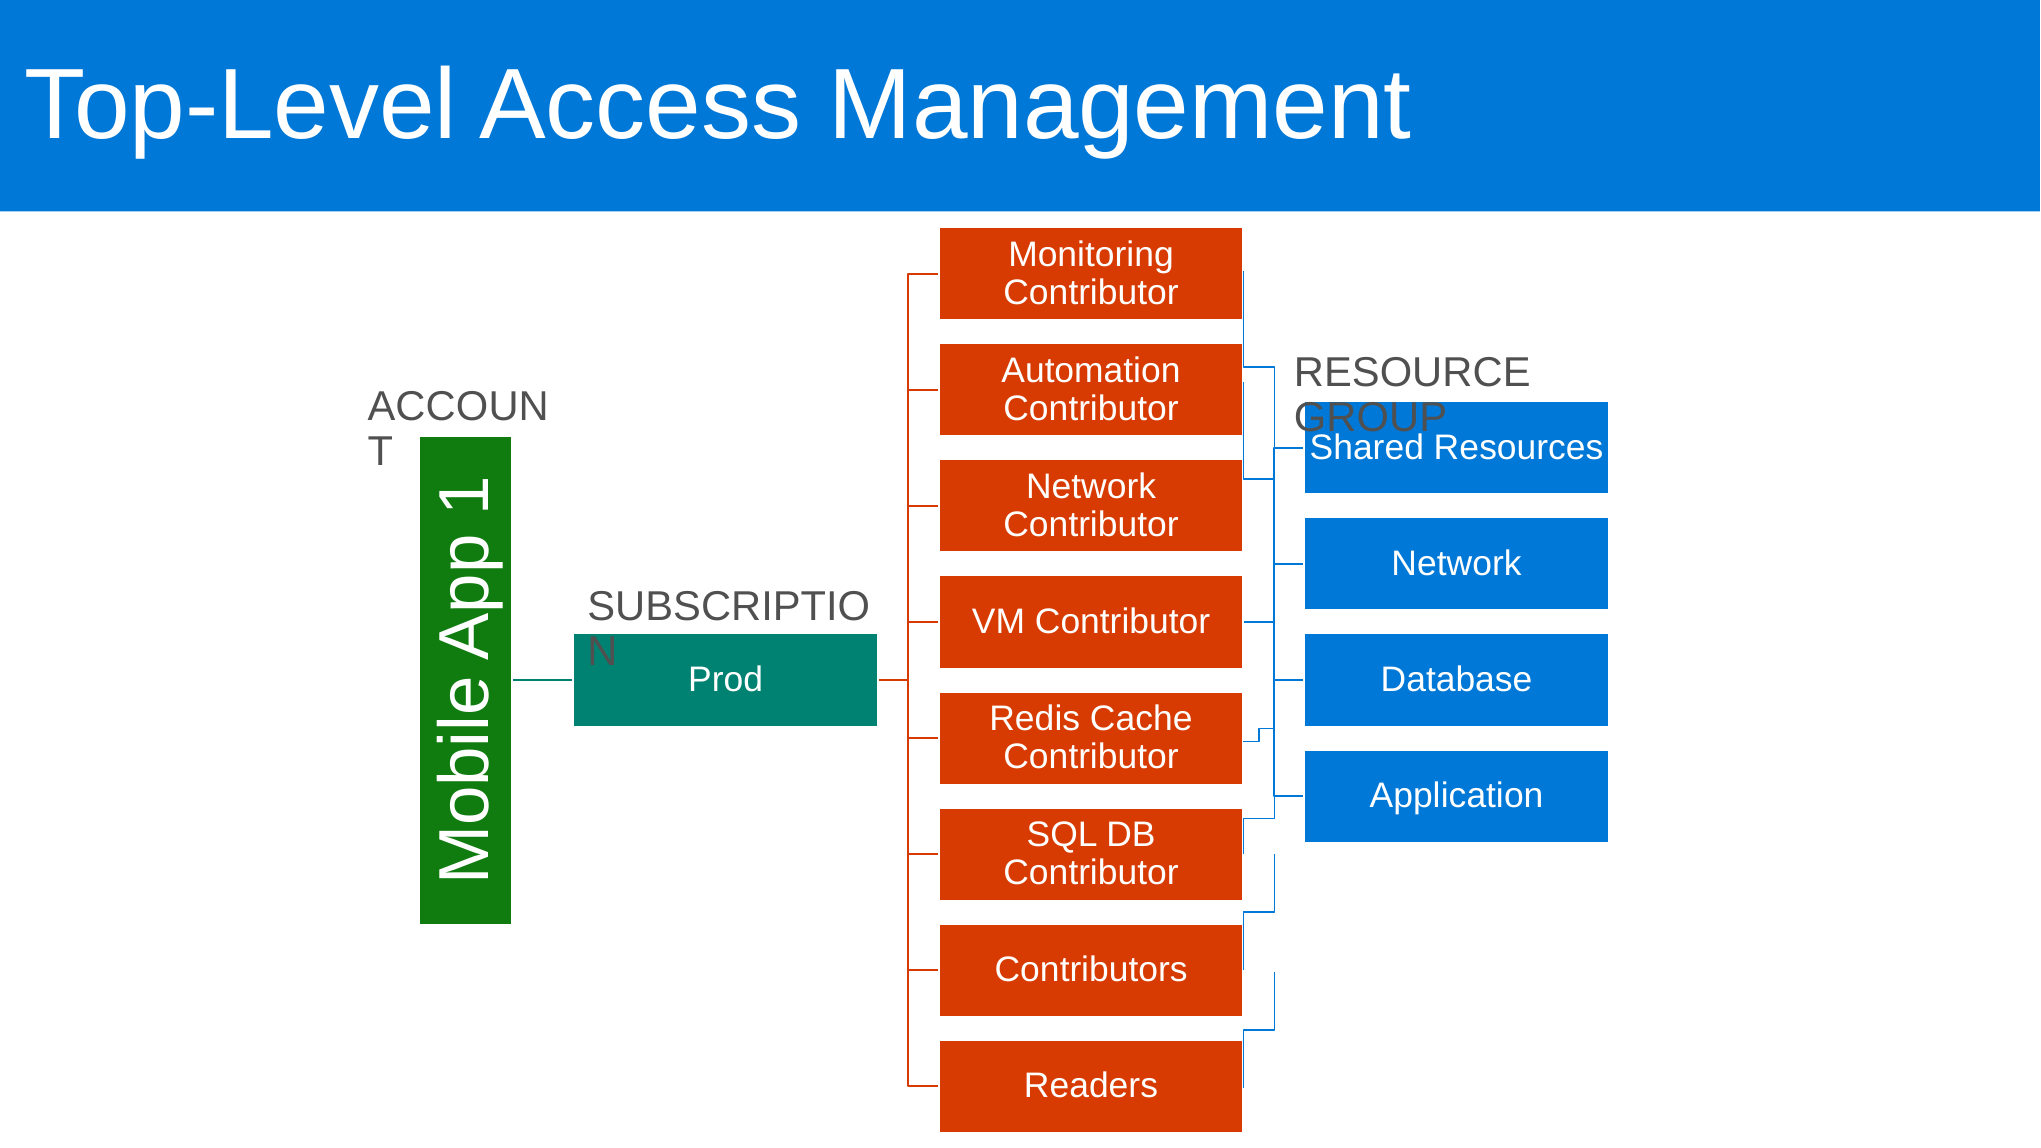

Top-Level Access Management
#

Mobile App 1
Prod
Monitoring Contributor
Automation Contributor
Network Contributor
VM Contributor
Shared Resources
Network
Database
Application
Redis Cache Contributor
SQL DB Contributor
Contributors
Readers
RESOURCE GROUP
ACCOUNT
SUBSCRIPTION